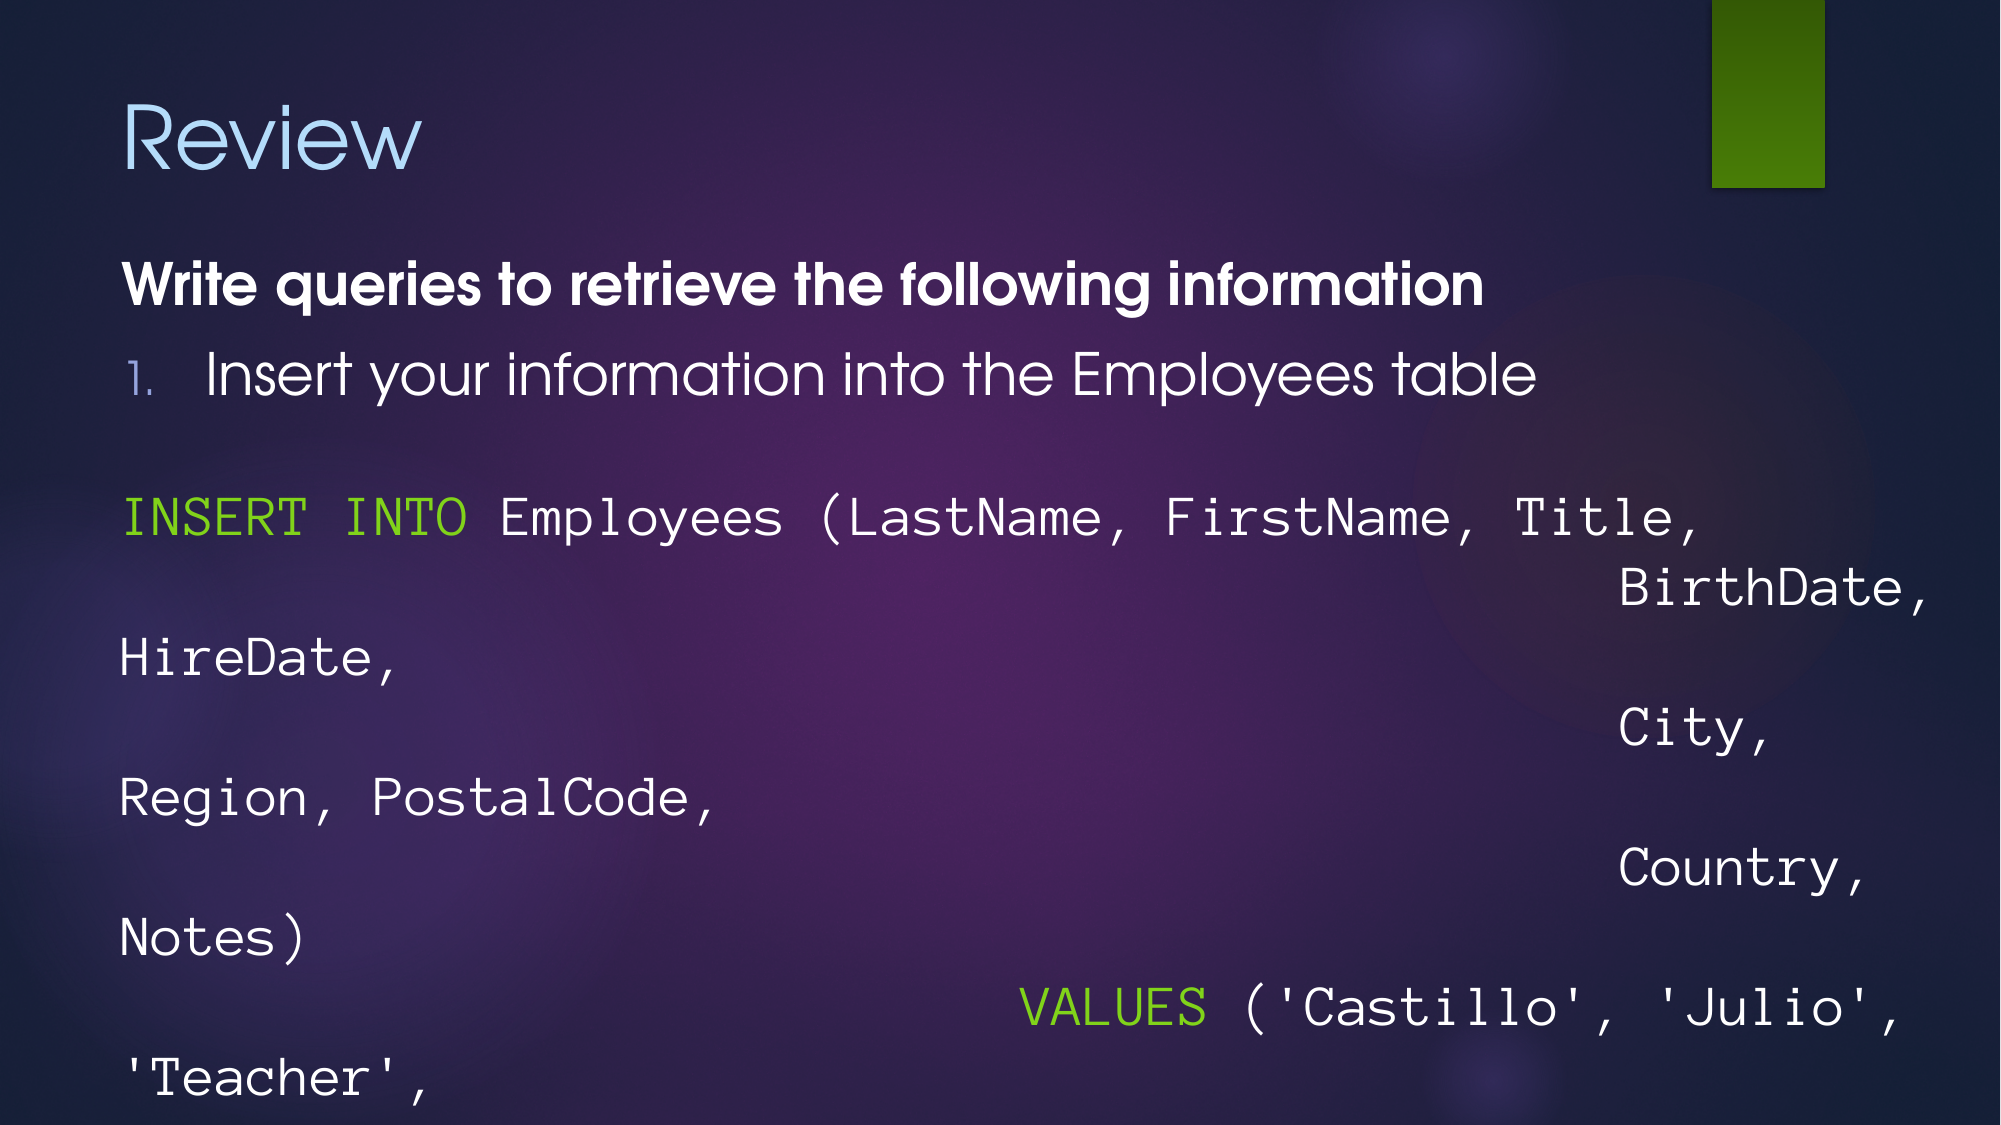

# Review
Write queries to retrieve the following information
Insert your information into the Employees table
INSERT INTO Employees (LastName, FirstName, Title,
										BirthDate, HireDate,
										City, Region, PostalCode,
										Country, Notes)
						VALUES ('Castillo', 'Julio', 'Teacher',
										'1980-01-20', '2009-11-25',
										'York', 'SC', '29701',
										'USA', 'Awesome Employee');